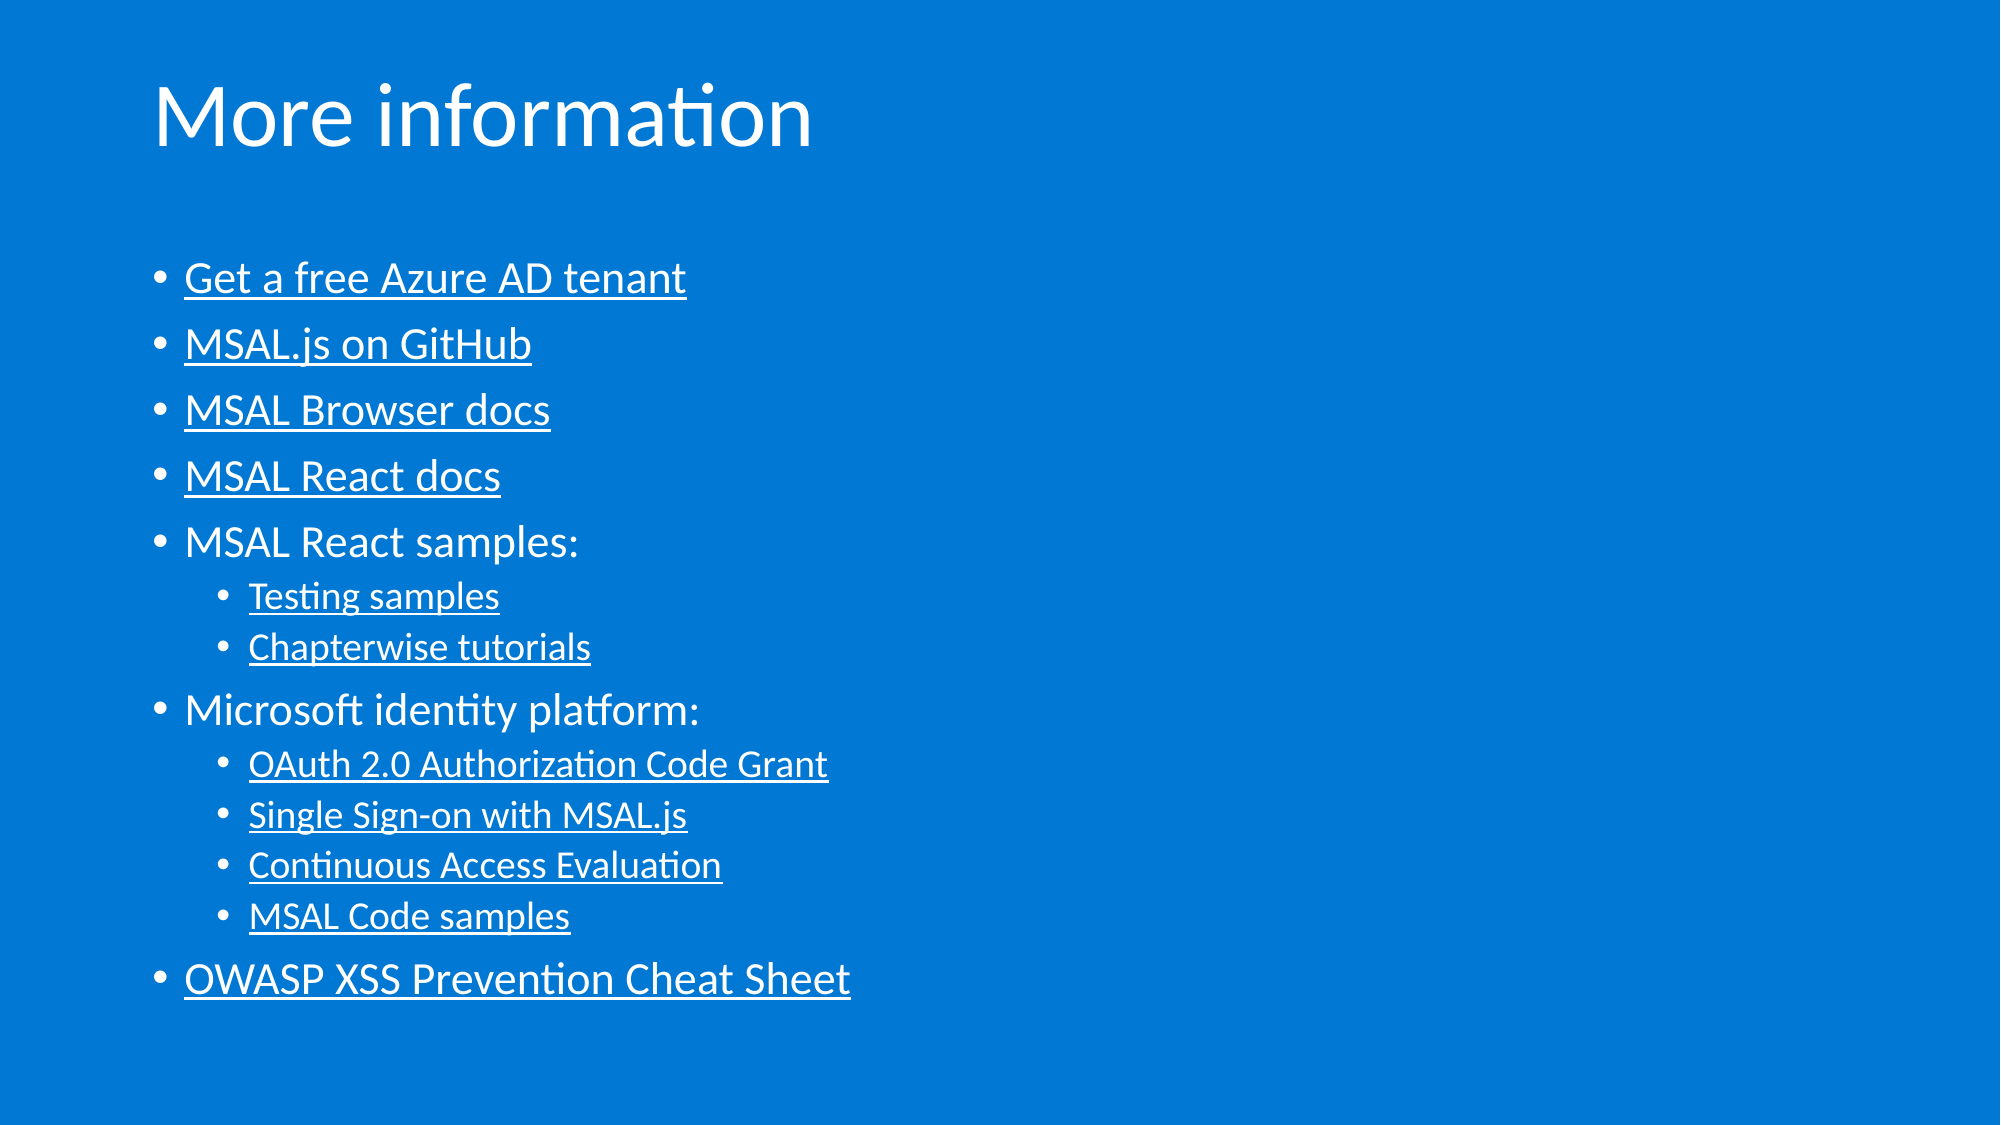

More information
Get a free Azure AD tenant
MSAL.js on GitHub
MSAL Browser docs
MSAL React docs
MSAL React samples:
Testing samples
Chapterwise tutorials
Microsoft identity platform:
OAuth 2.0 Authorization Code Grant
Single Sign-on with MSAL.js
Continuous Access Evaluation
MSAL Code samples
OWASP XSS Prevention Cheat Sheet